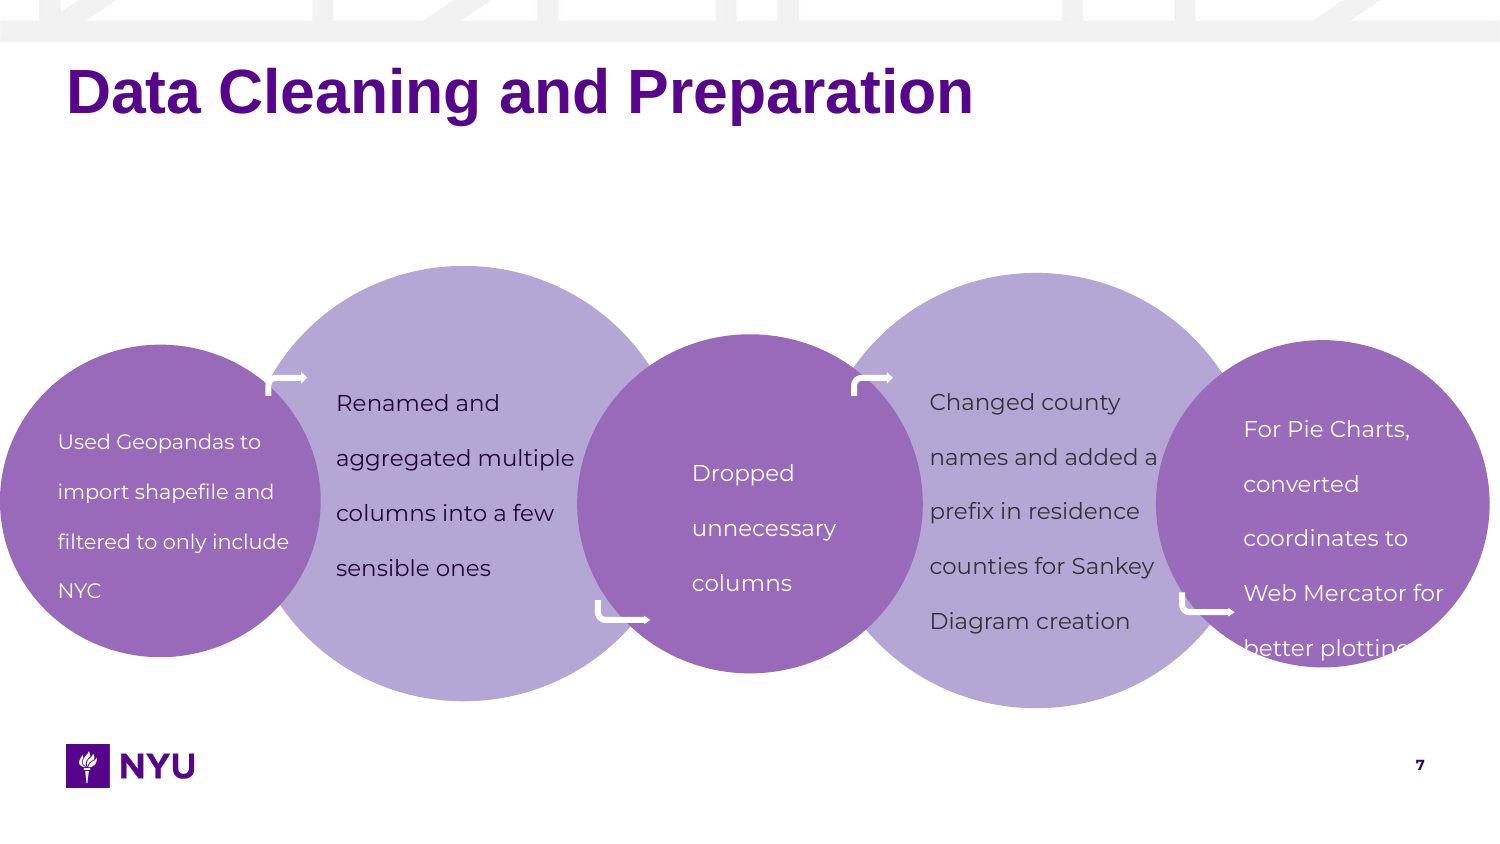

# Data Cleaning and Preparation

Changed county names and added a prefix in residence counties for Sankey Diagram creation

Renamed and aggregated multiple columns into a few sensible ones

For Pie Charts, converted coordinates to Web Mercator for better plotting

Used Geopandas to import shapefile and filtered to only include NYC

Dropped unnecessary columns